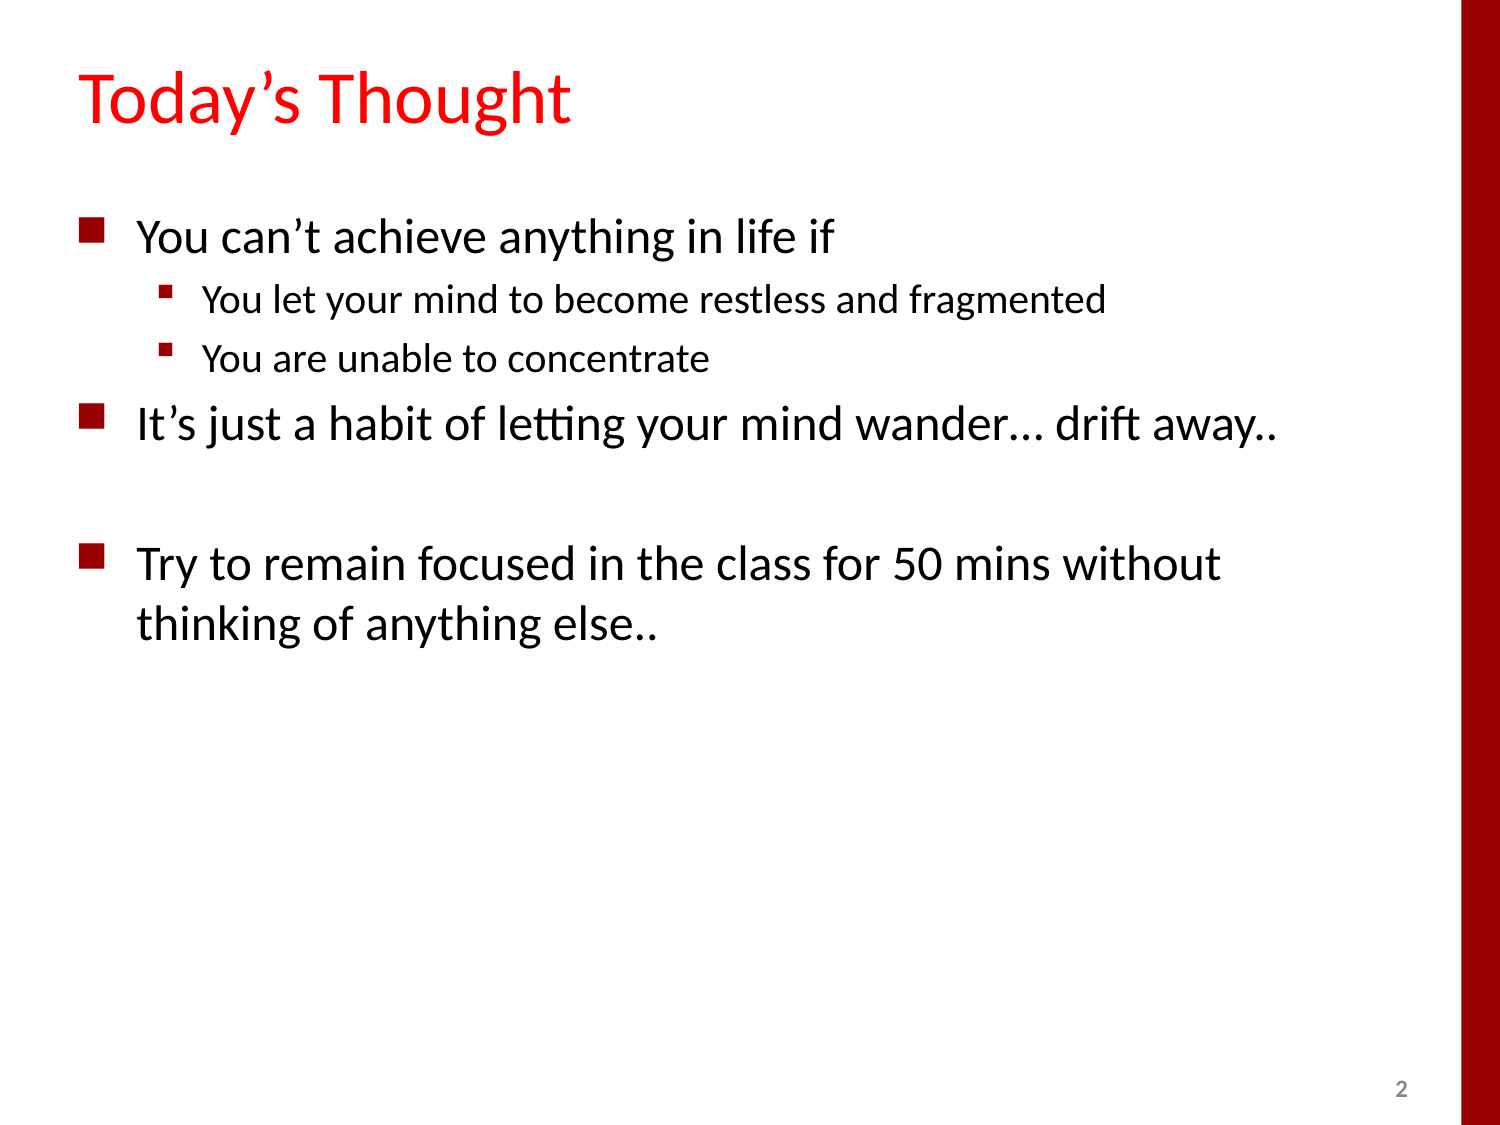

# Today’s Thought
You can’t achieve anything in life if
You let your mind to become restless and fragmented
You are unable to concentrate
It’s just a habit of letting your mind wander… drift away..

Try to remain focused in the class for 50 mins without thinking of anything else..